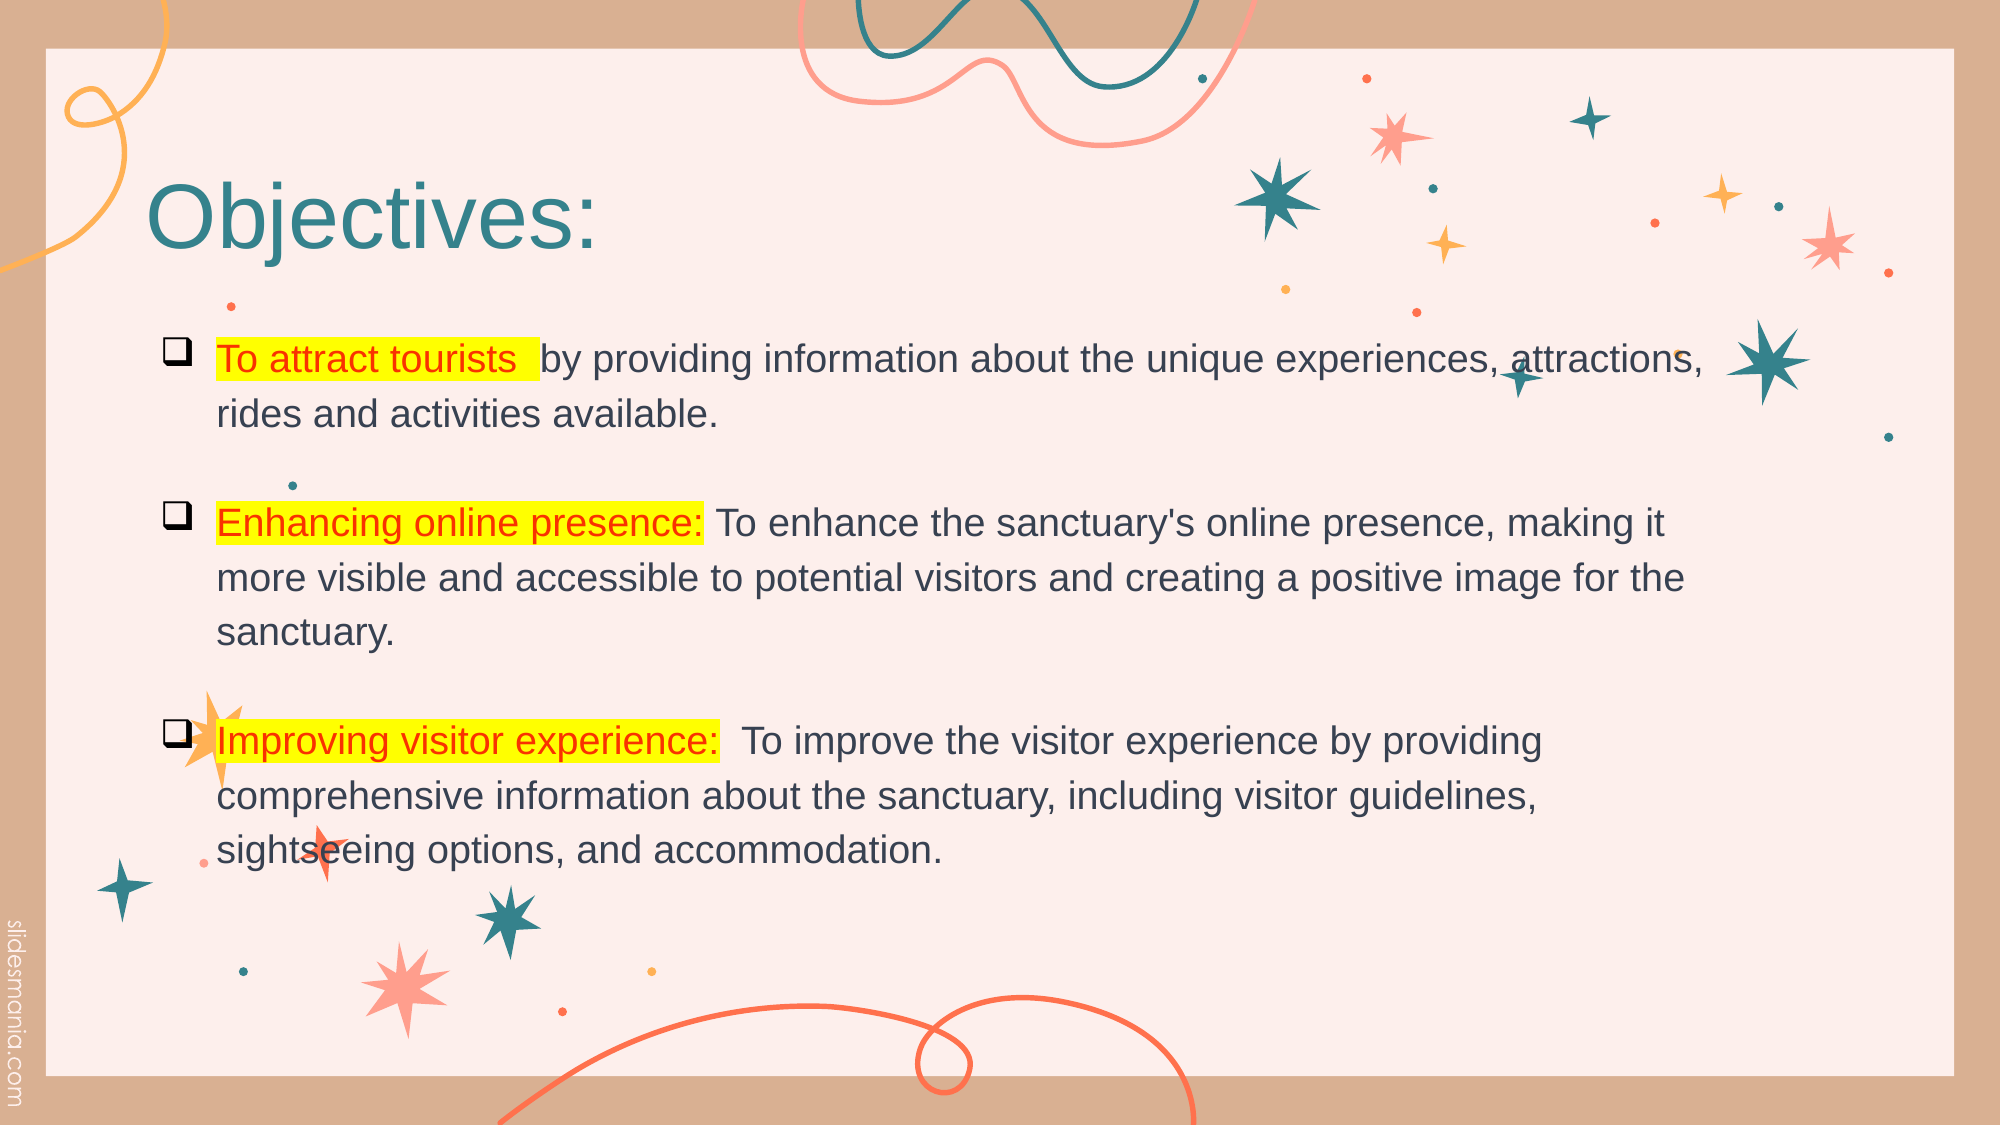

# Objectives:
To attract tourists  by providing information about the unique experiences, attractions, rides and activities available.

Enhancing online presence: To enhance the sanctuary's online presence, making it more visible and accessible to potential visitors and creating a positive image for the sanctuary.

Improving visitor experience:  To improve the visitor experience by providing comprehensive information about the sanctuary, including visitor guidelines, sightseeing options, and accommodation.